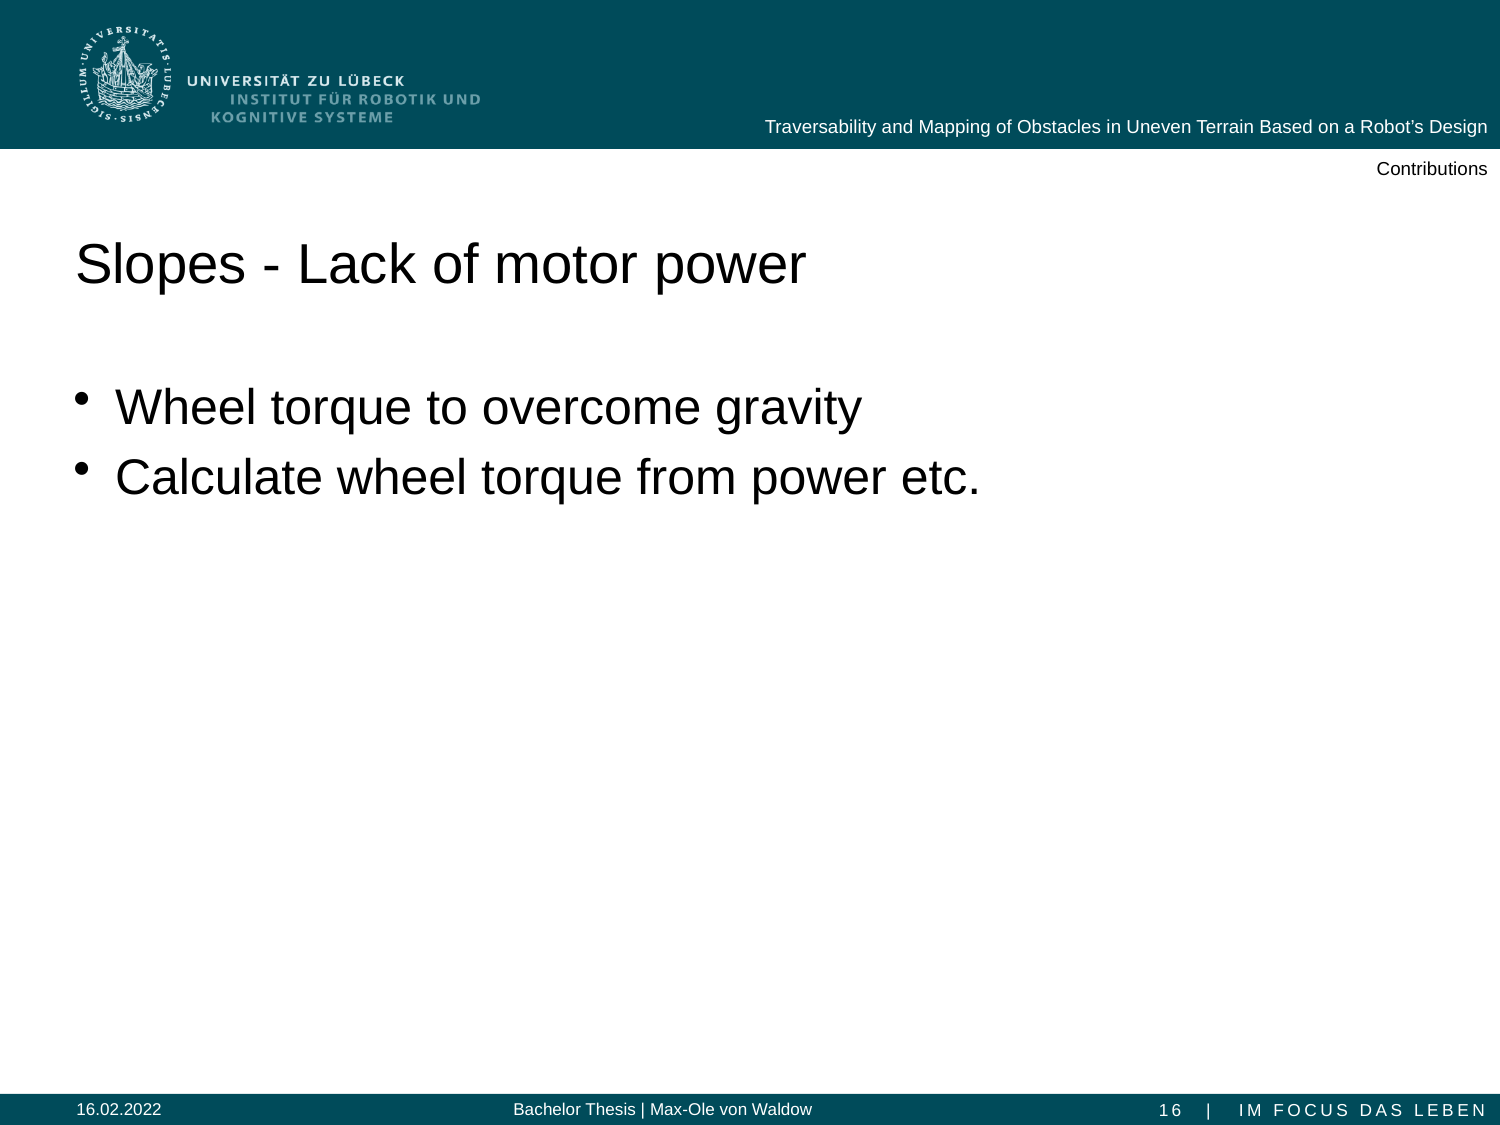

Contributions
# Slopes - Lack of motor power
Wheel torque to overcome gravity
Calculate wheel torque from power etc.
16.02.2022
Bachelor Thesis | Max-Ole von Waldow
16   |   IM FOCUS DAS LEBEN